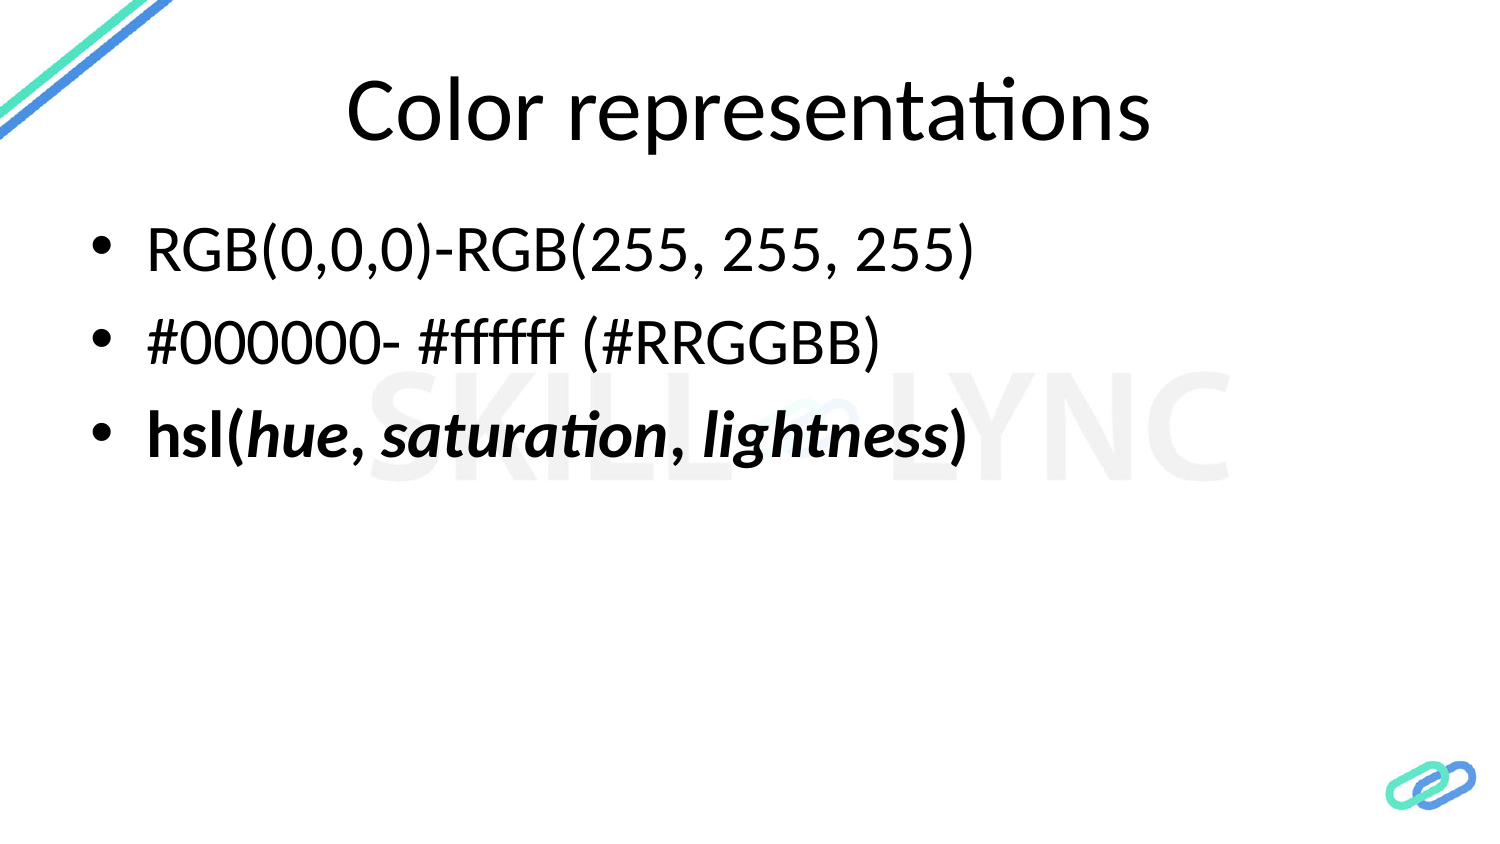

# Color representations
RGB(0,0,0)-RGB(255, 255, 255)
#000000- #ffffff (#RRGGBB)
hsl(hue, saturation, lightness)